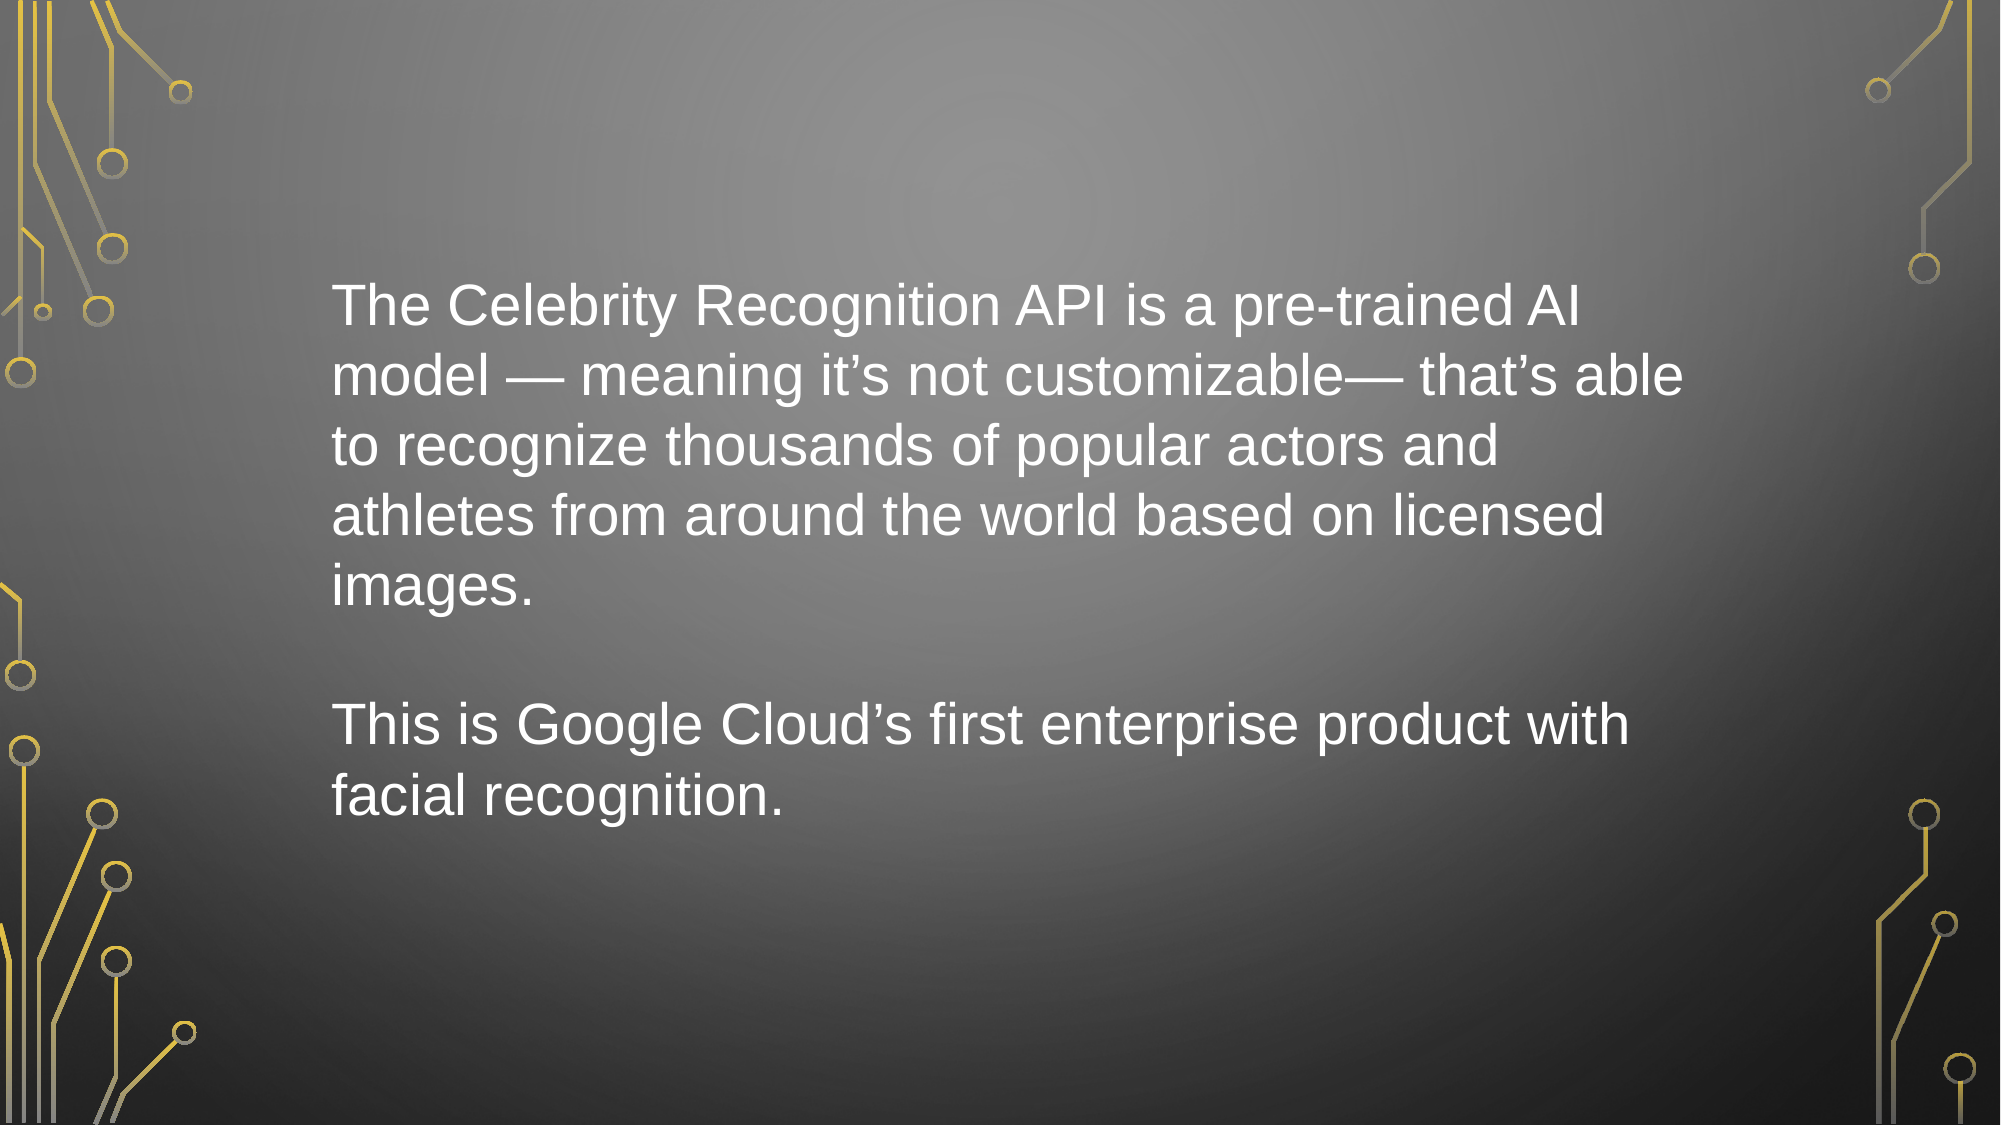

The Celebrity Recognition API is a pre-trained AI model — meaning it’s not customizable— that’s able to recognize thousands of popular actors and athletes from around the world based on licensed images.

This is Google Cloud’s first enterprise product with facial recognition.